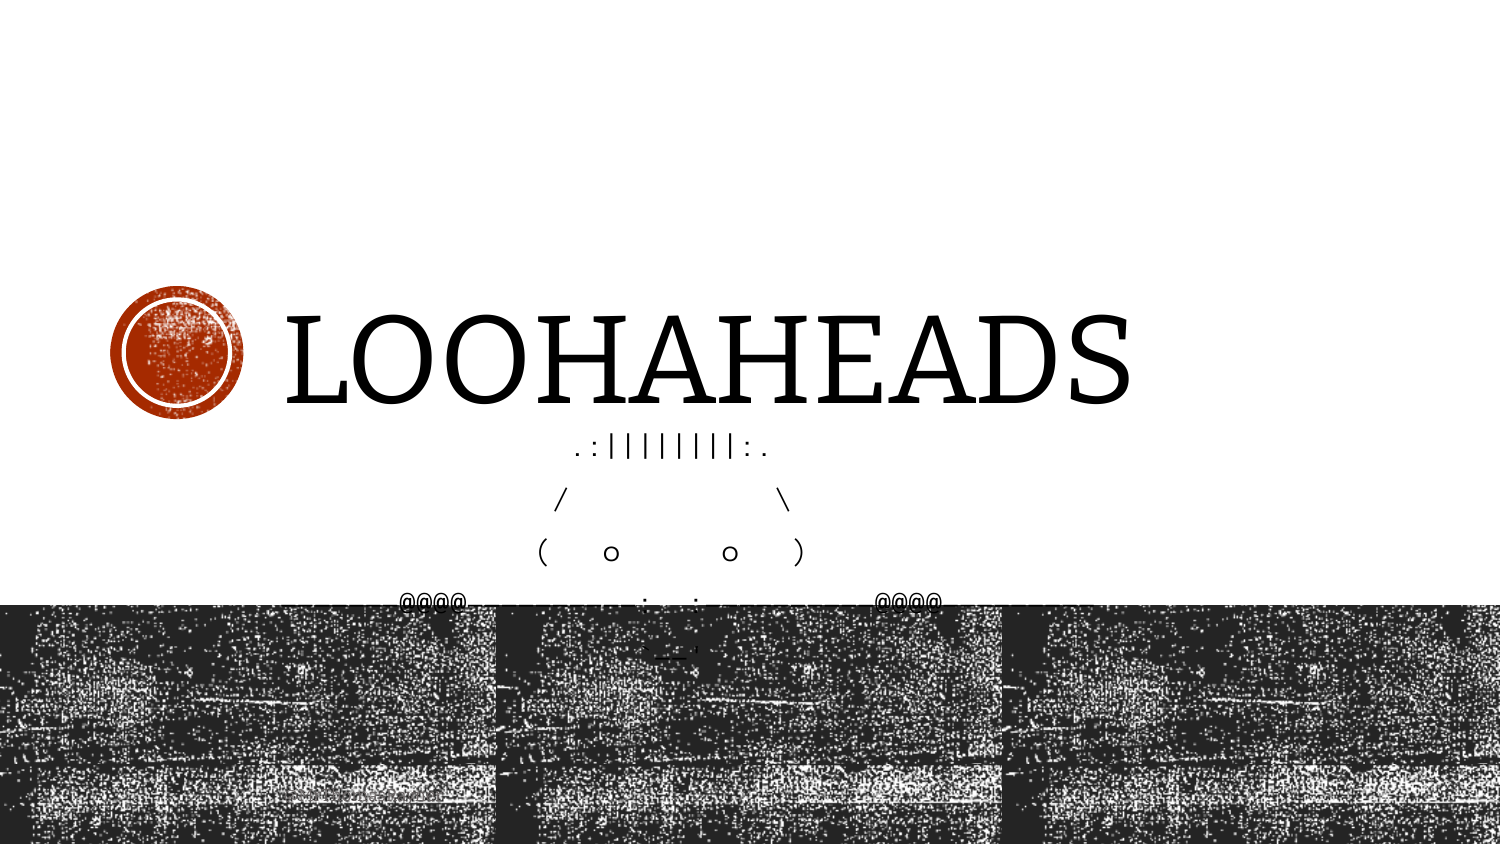

# Loohaheads
                 .:||||||||:.
                /            \
               (   o      o   )
-------@@@@----------:  :----------@@@@---------
                     `--'
@MrThomasRayner